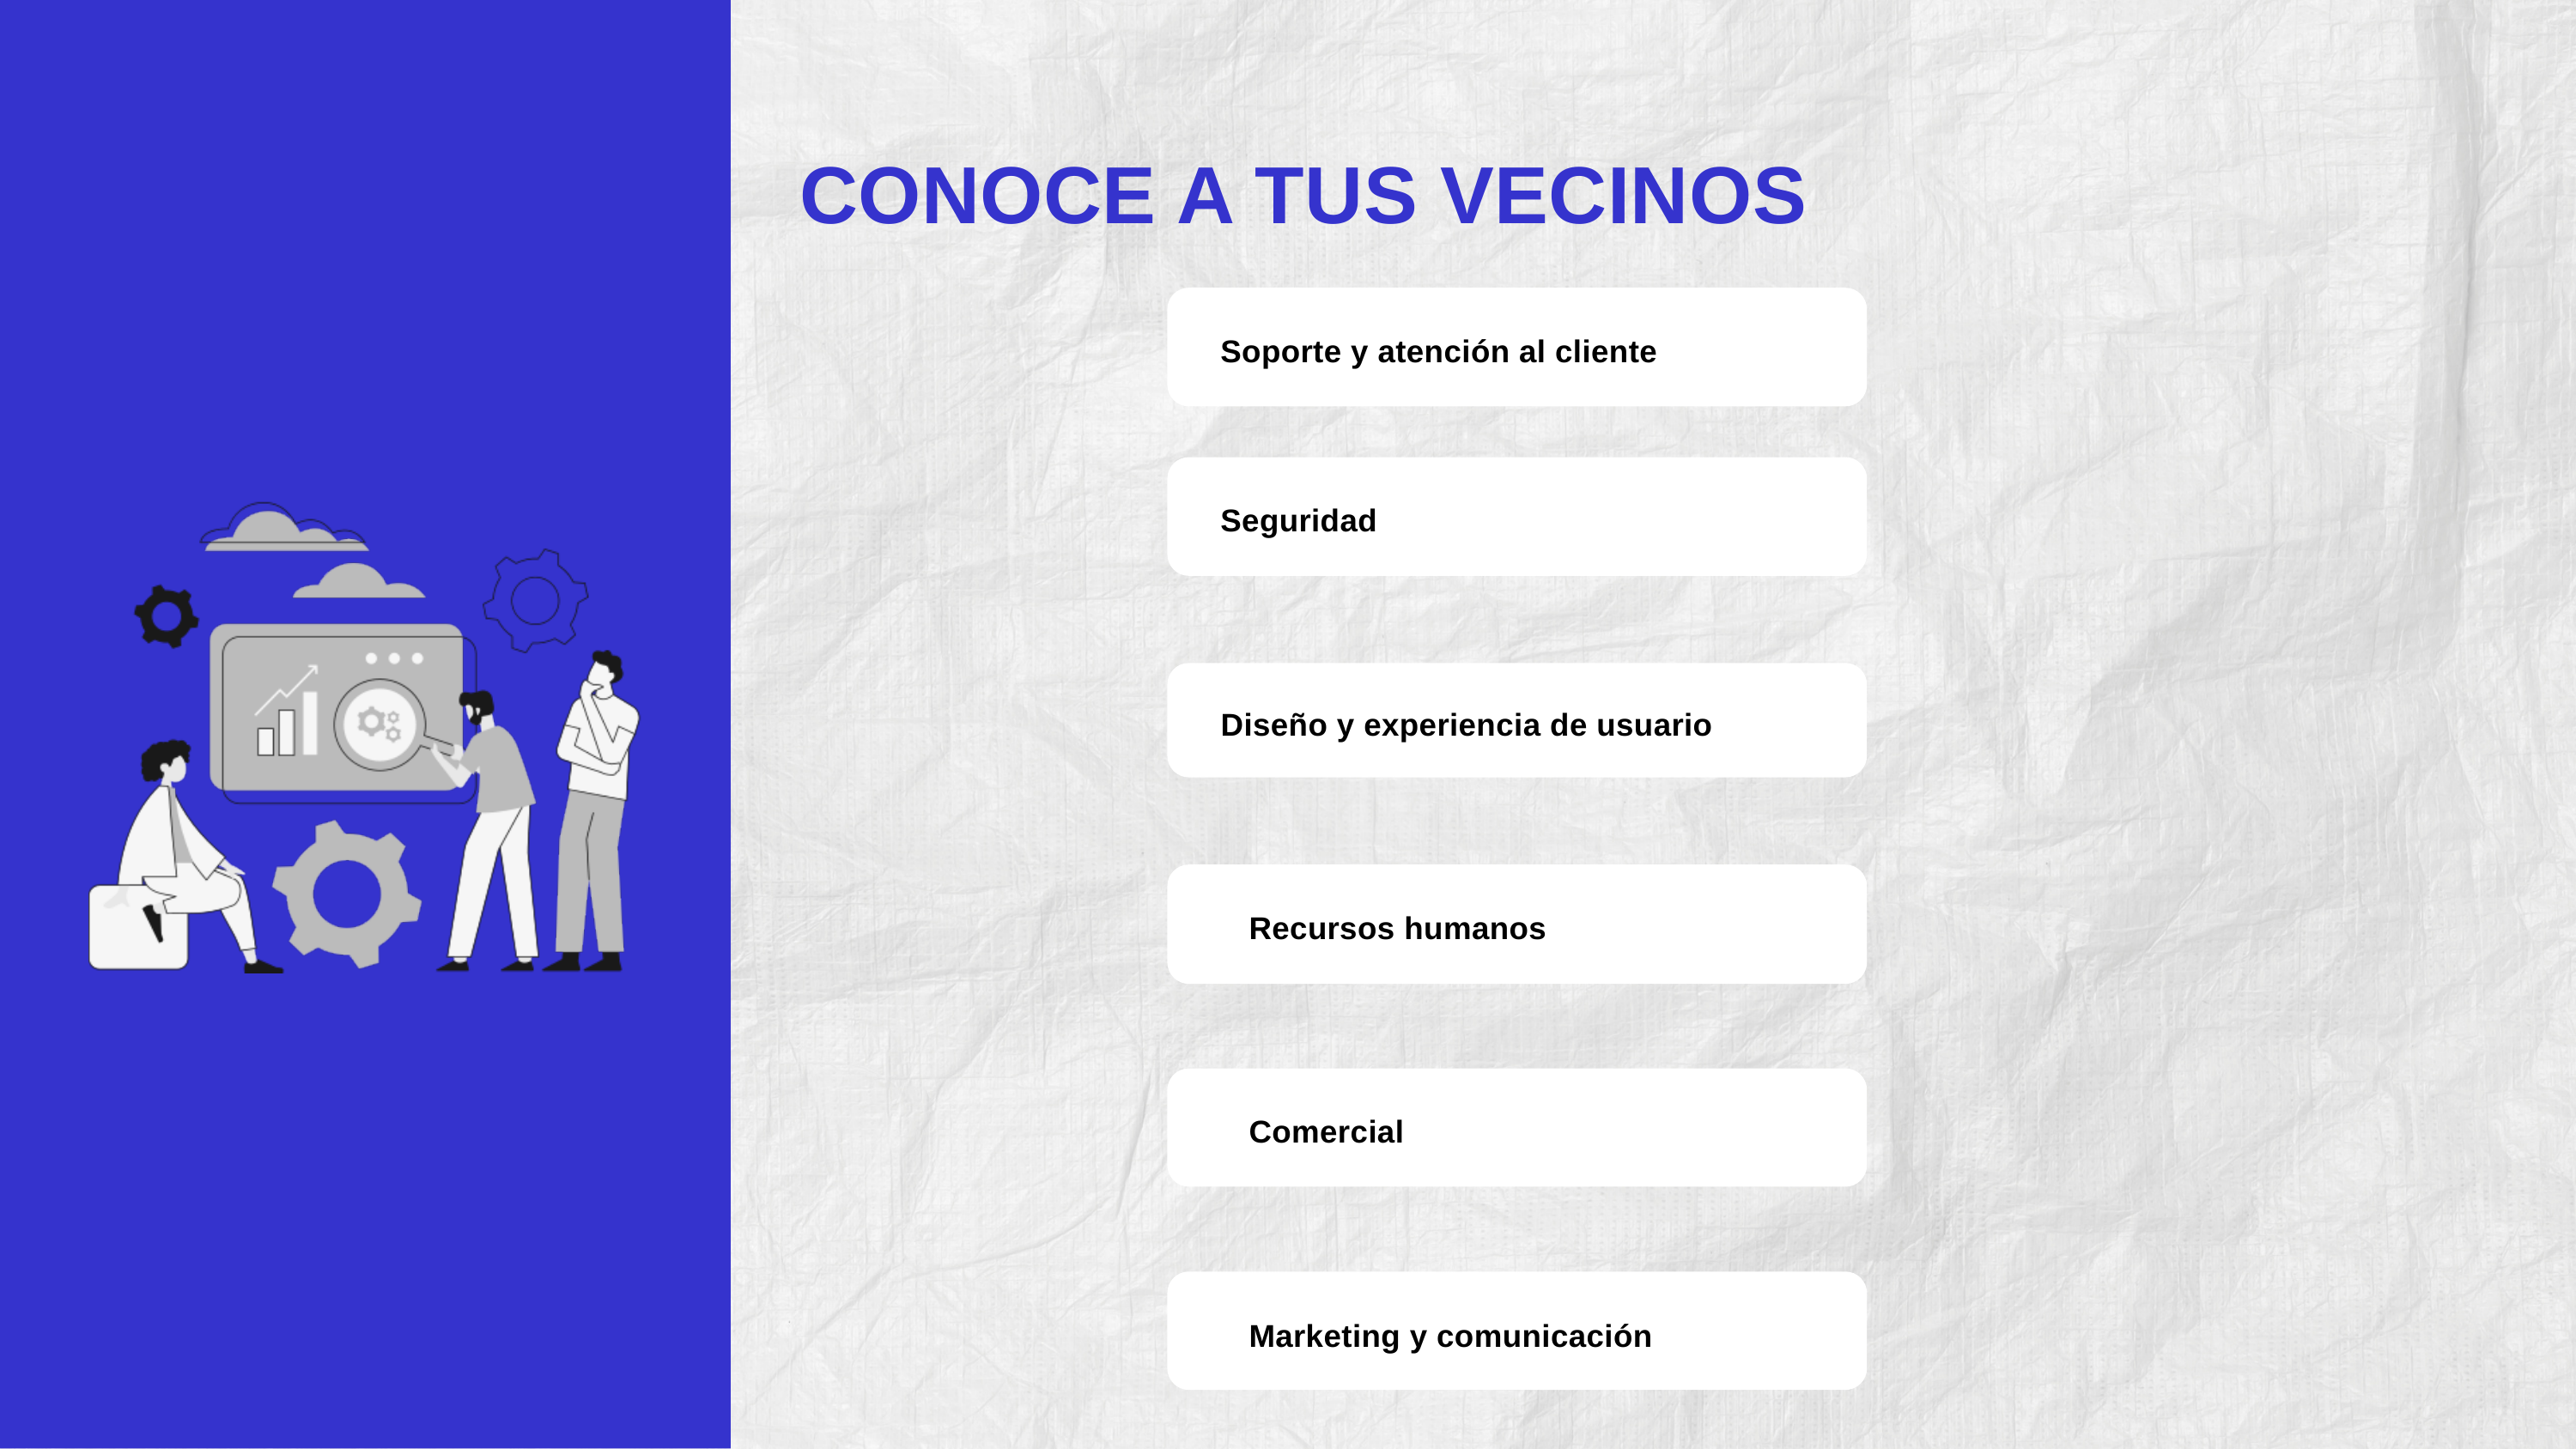

CONOCE A TUS VECINOS

Soporte y atención al cliente

Seguridad

Diseño y experiencia de usuario

Recursos humanos

Comercial

Marketing y comunicación